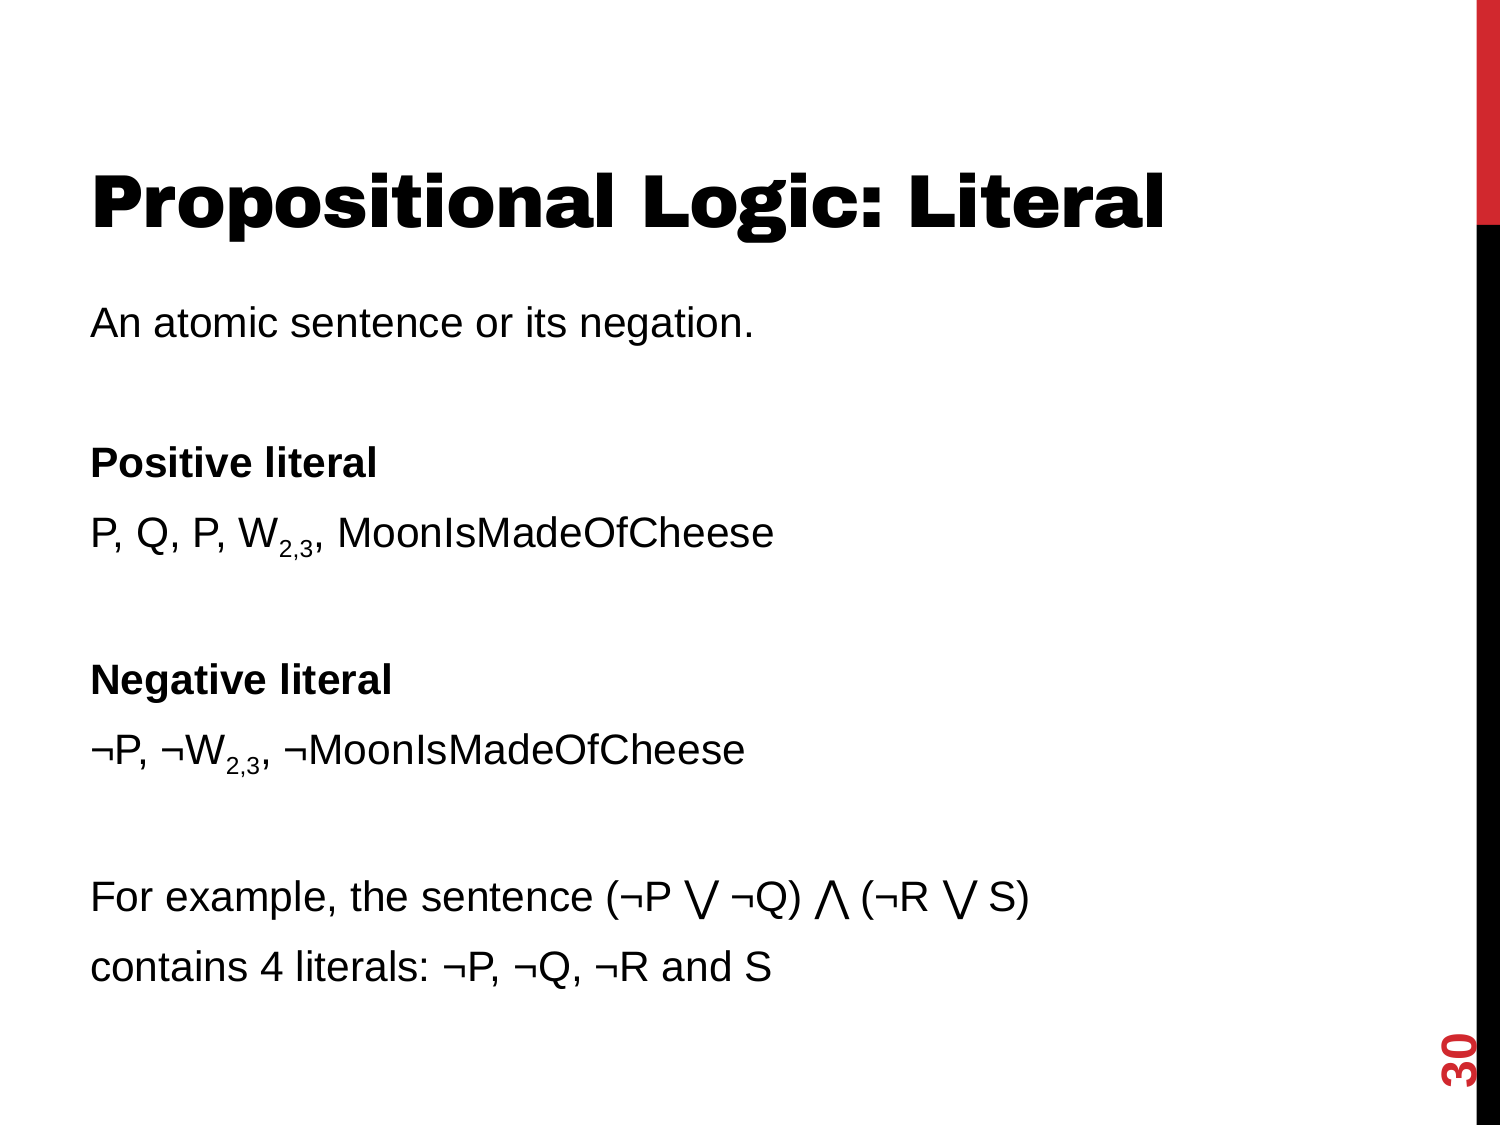

# Propositional Logic: Literal
An atomic sentence or its negation.

Positive literal
P, Q, P, W2,3, MoonIsMadeOfCheese

Negative literal
¬P, ¬W2,3, ¬MoonIsMadeOfCheese

For example, the sentence (¬P ⋁ ¬Q) ⋀ (¬R ⋁ S)
contains 4 literals: ¬P, ¬Q, ¬R and S

30